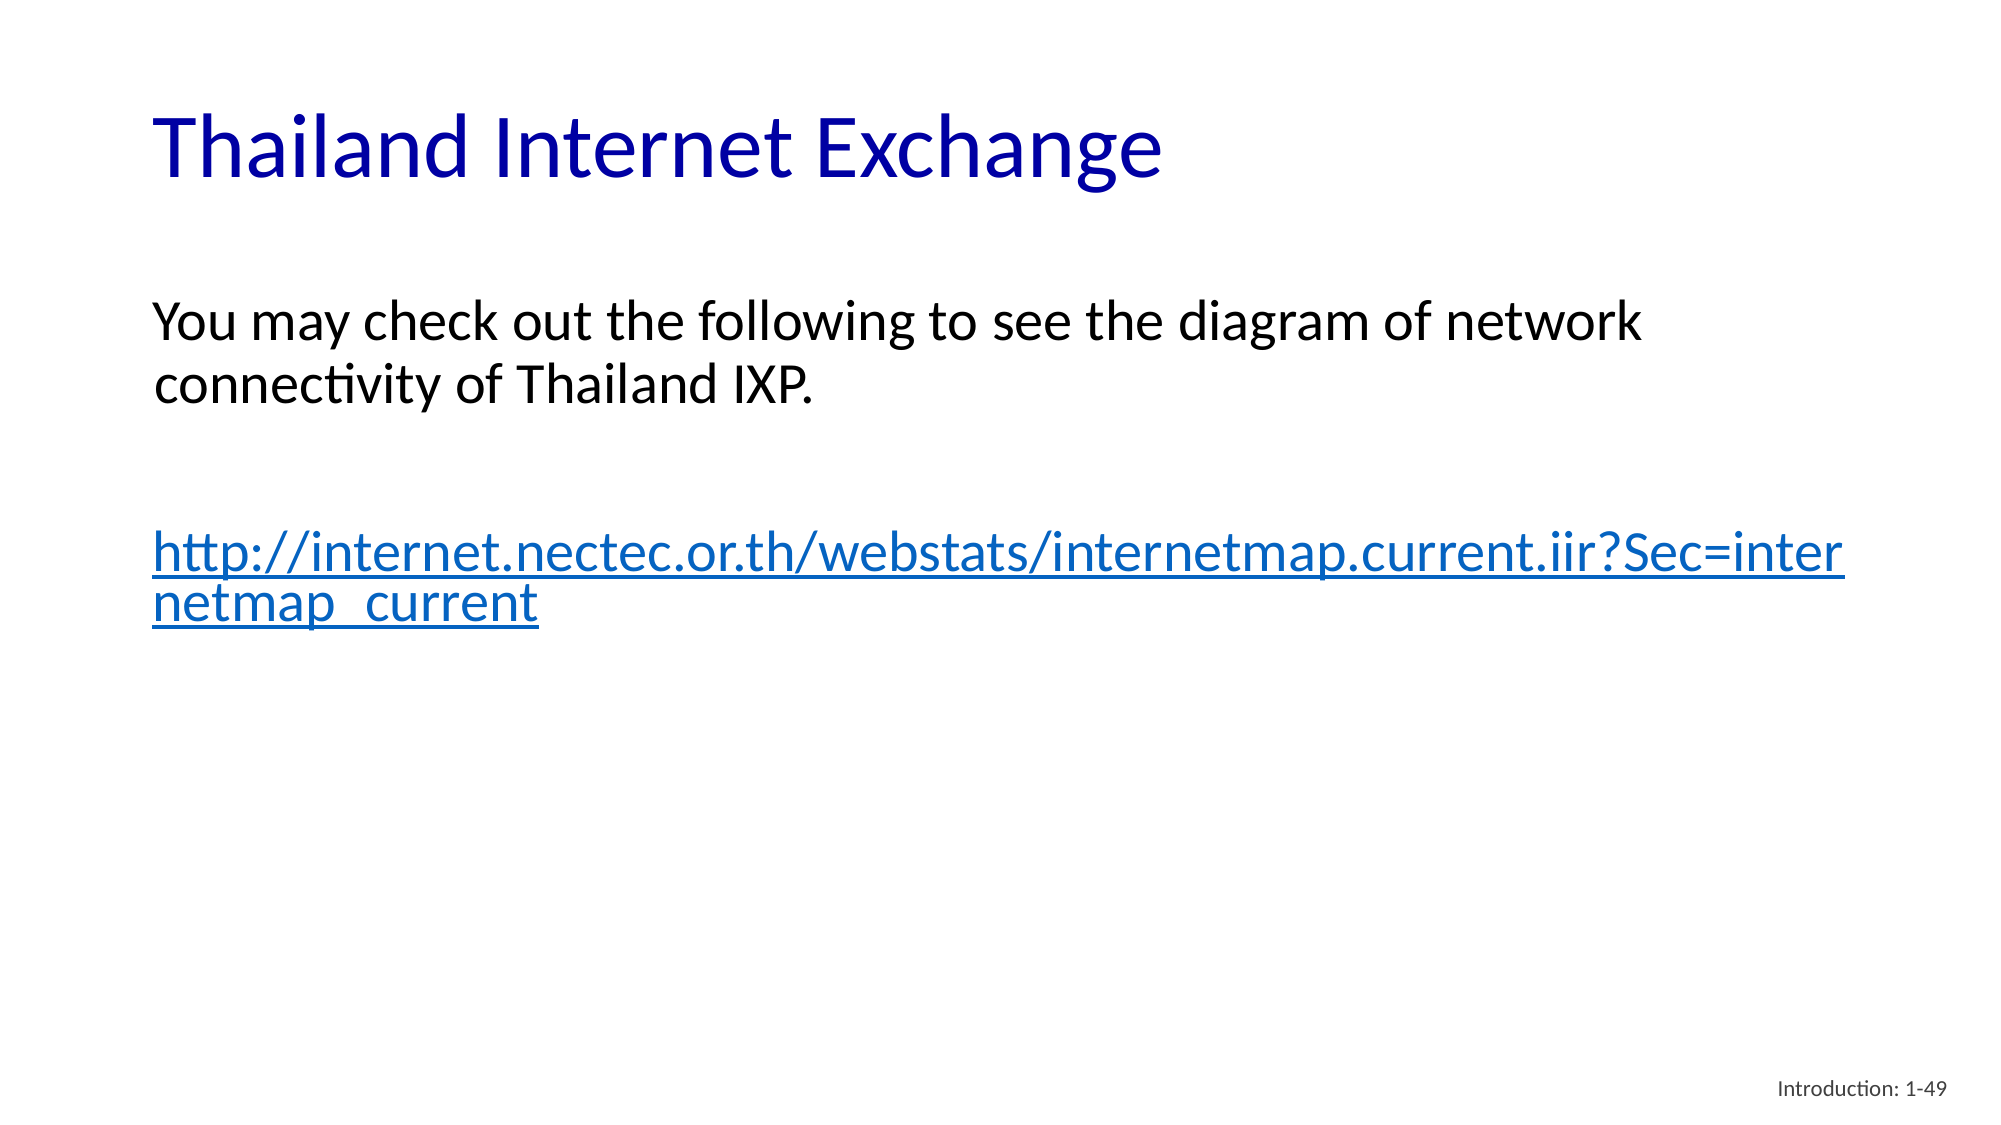

# Thailand Internet Exchange
You may check out the following to see the diagram of network connectivity of Thailand IXP.

http://internet.nectec.or.th/webstats/internetmap.current.iir?Sec=internetmap_current

Introduction: 1-49